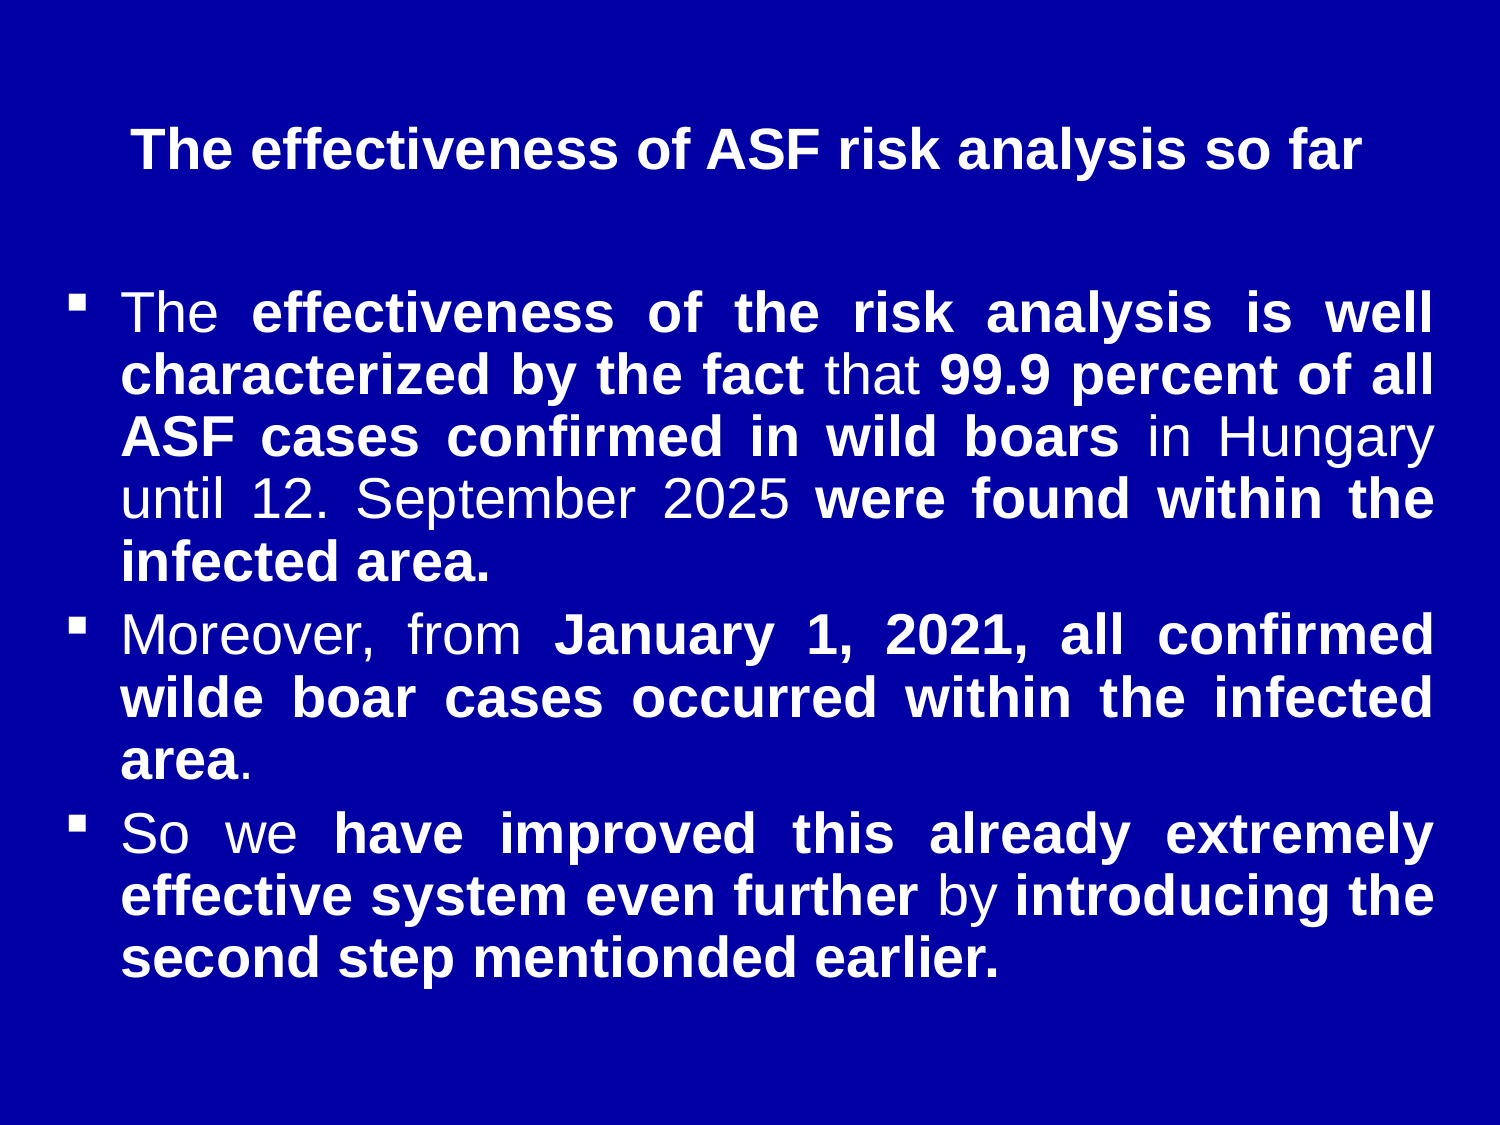

# The effectiveness of ASF risk analysis so far
The effectiveness of the risk analysis is well characterized by the fact that 99.9 percent of all ASF cases confirmed in wild boars in Hungary until 12. September 2025 were found within the infected area.
Moreover, from January 1, 2021, all confirmed wilde boar cases occurred within the infected area.
So we have improved this already extremely effective system even further by introducing the second step mentionded earlier.